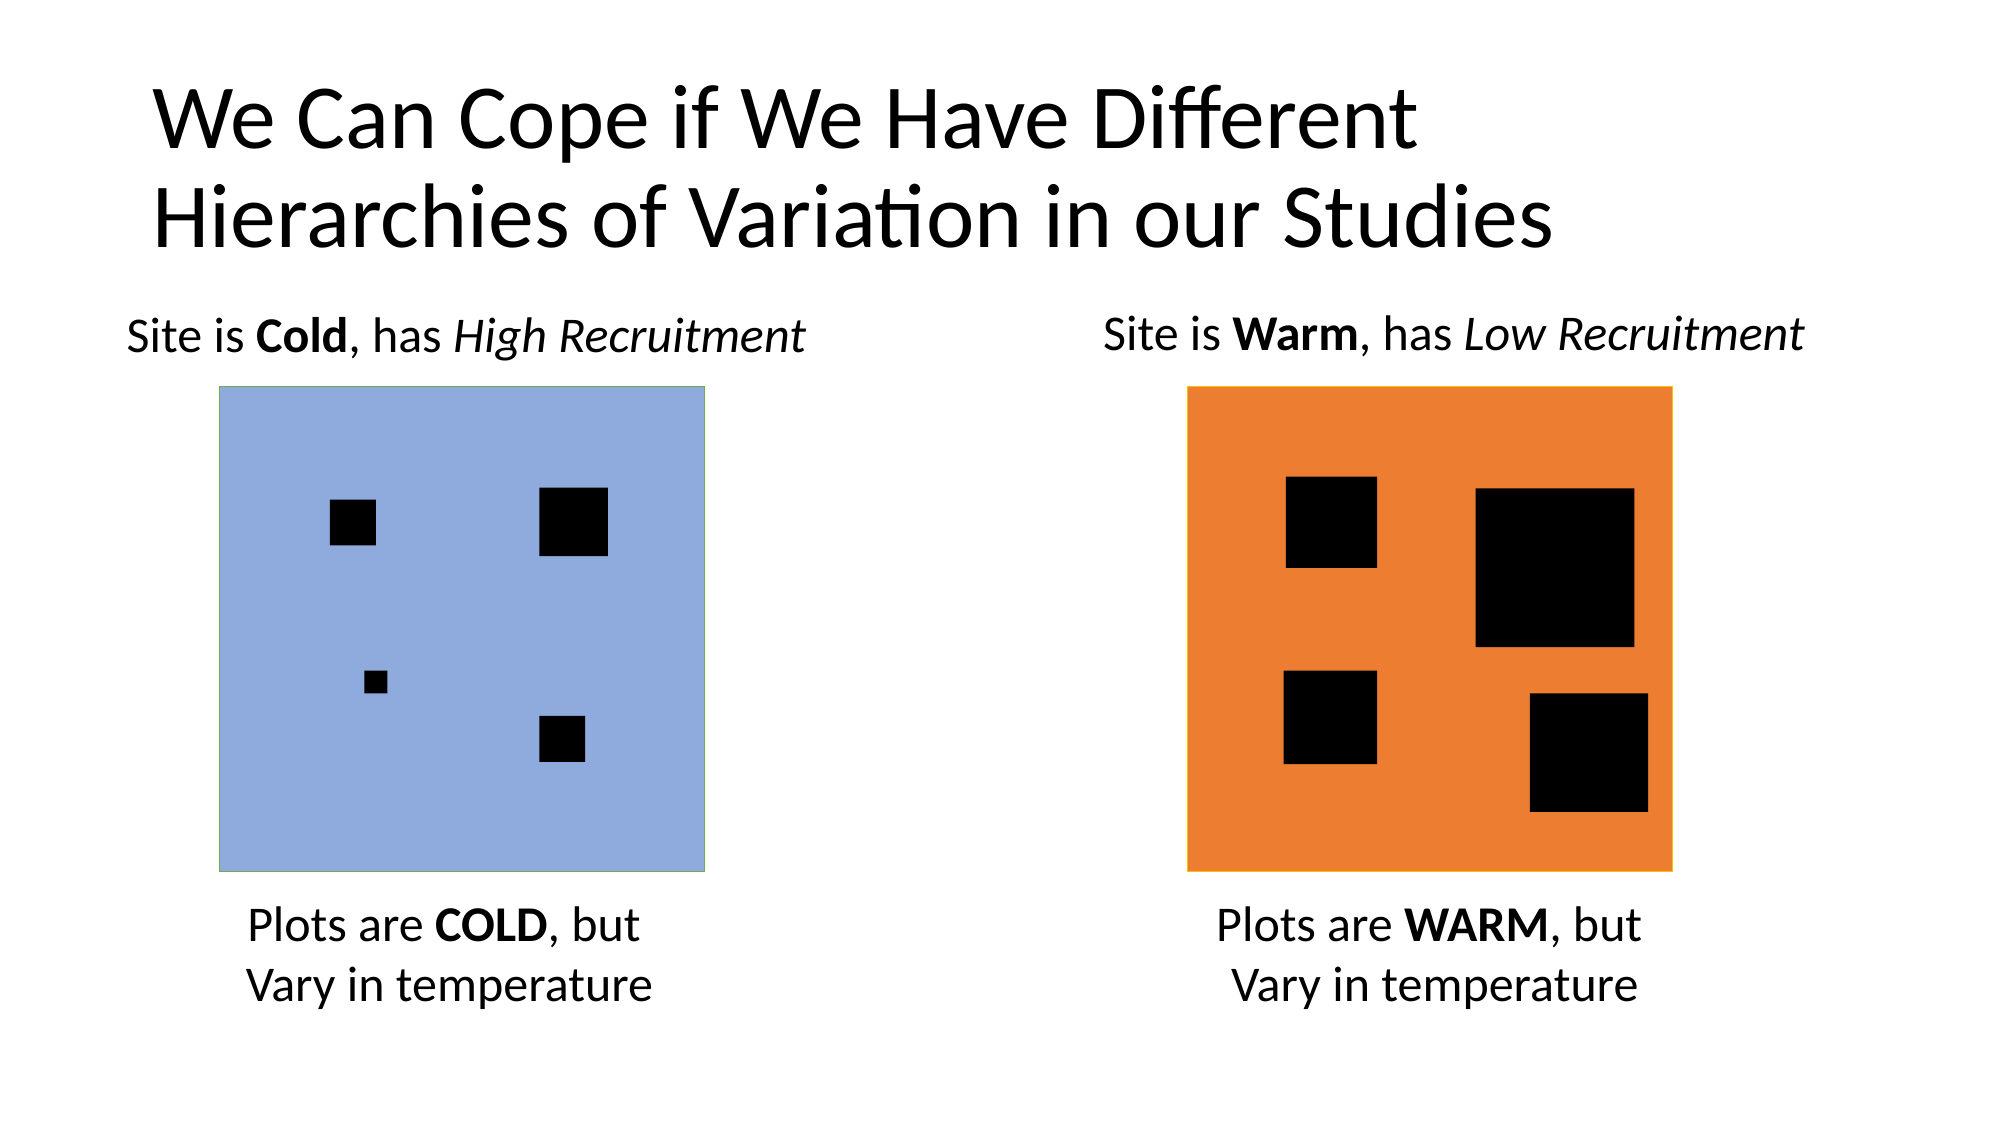

# We Can Cope if We Have Different Hierarchies of Variation in our Studies
Site is Warm, has Low Recruitment
Site is Cold, has High Recruitment

Plots are COLD, but
Vary in temperature
Plots are WARM, but
Vary in temperature